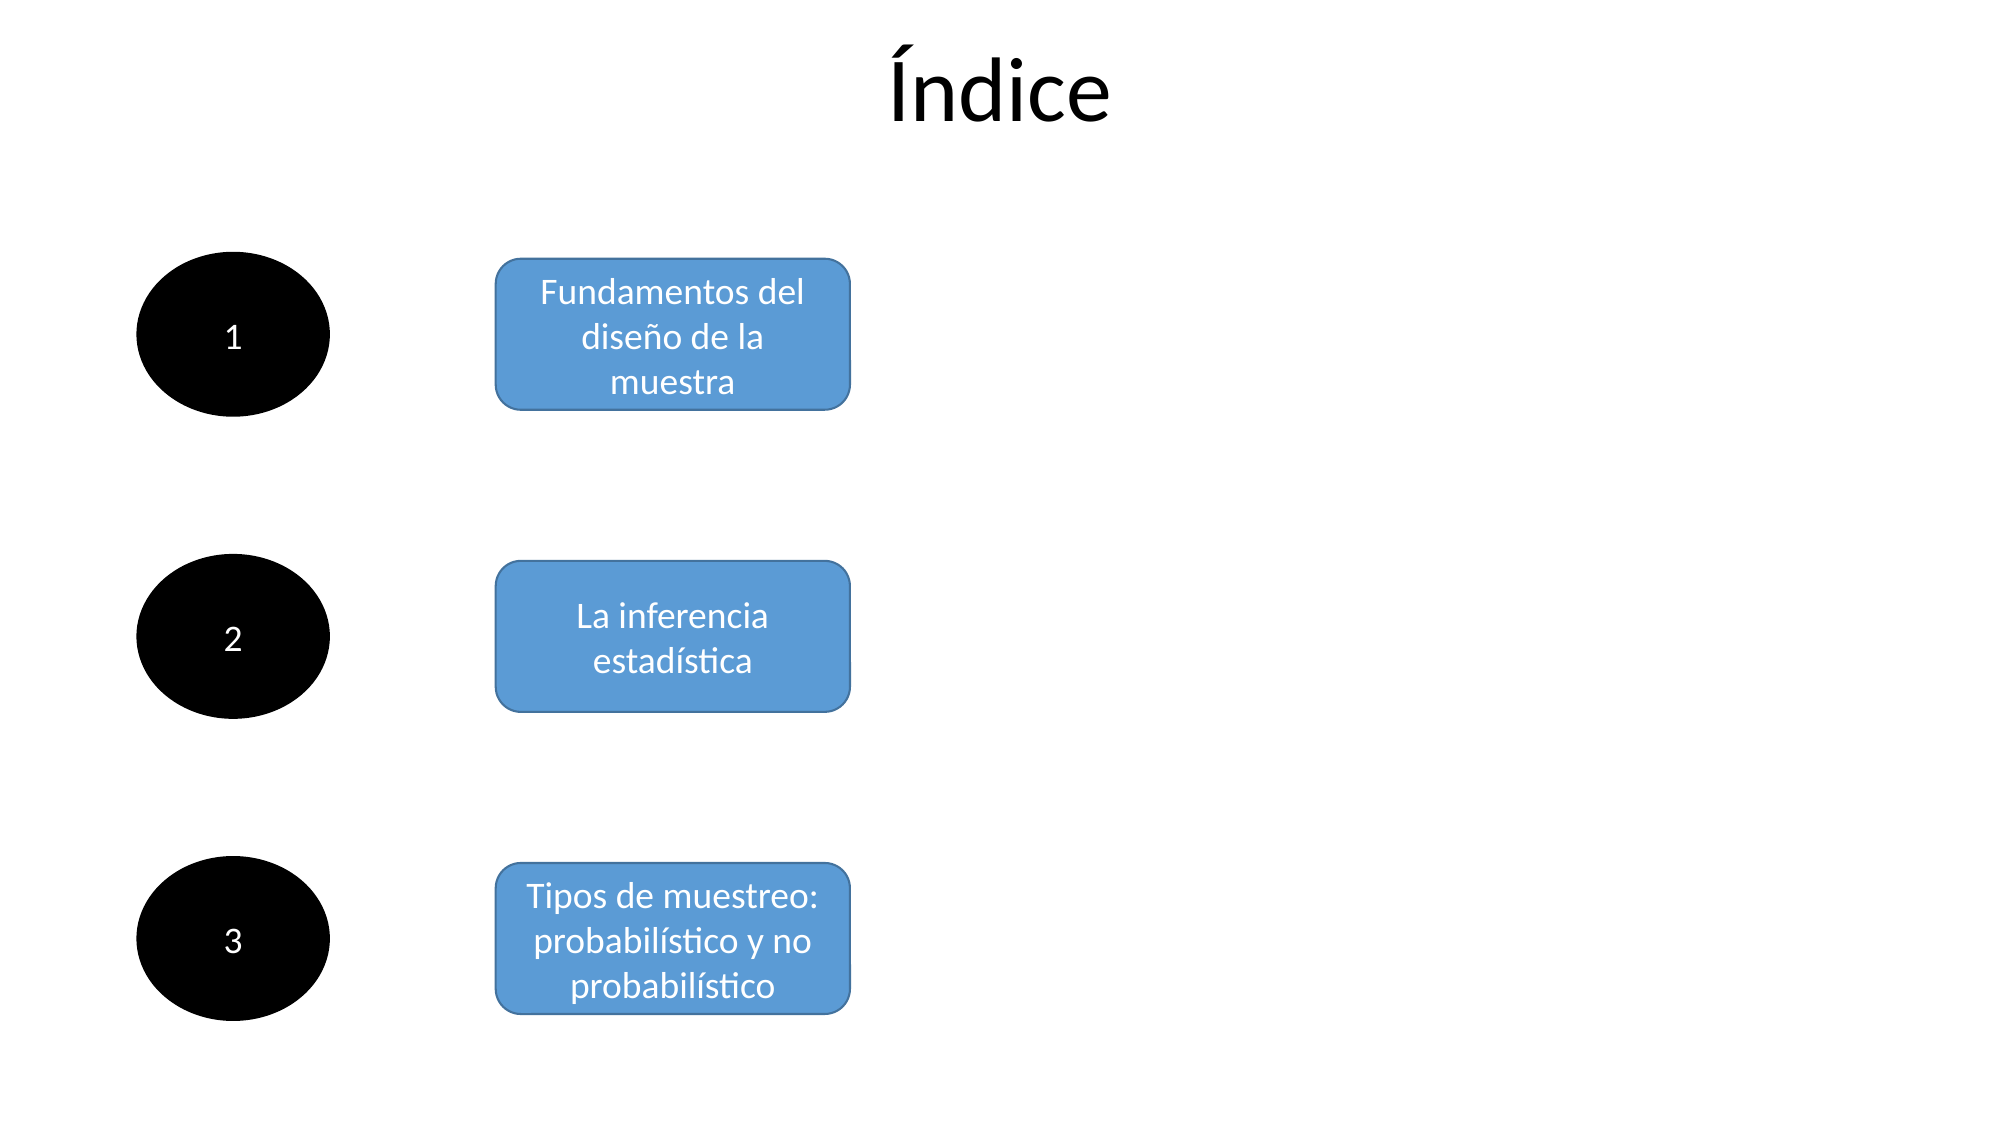

# Índice
1
Fundamentos del diseño de la muestra
2
La inferencia estadística
3
Tipos de muestreo: probabilístico y no probabilístico